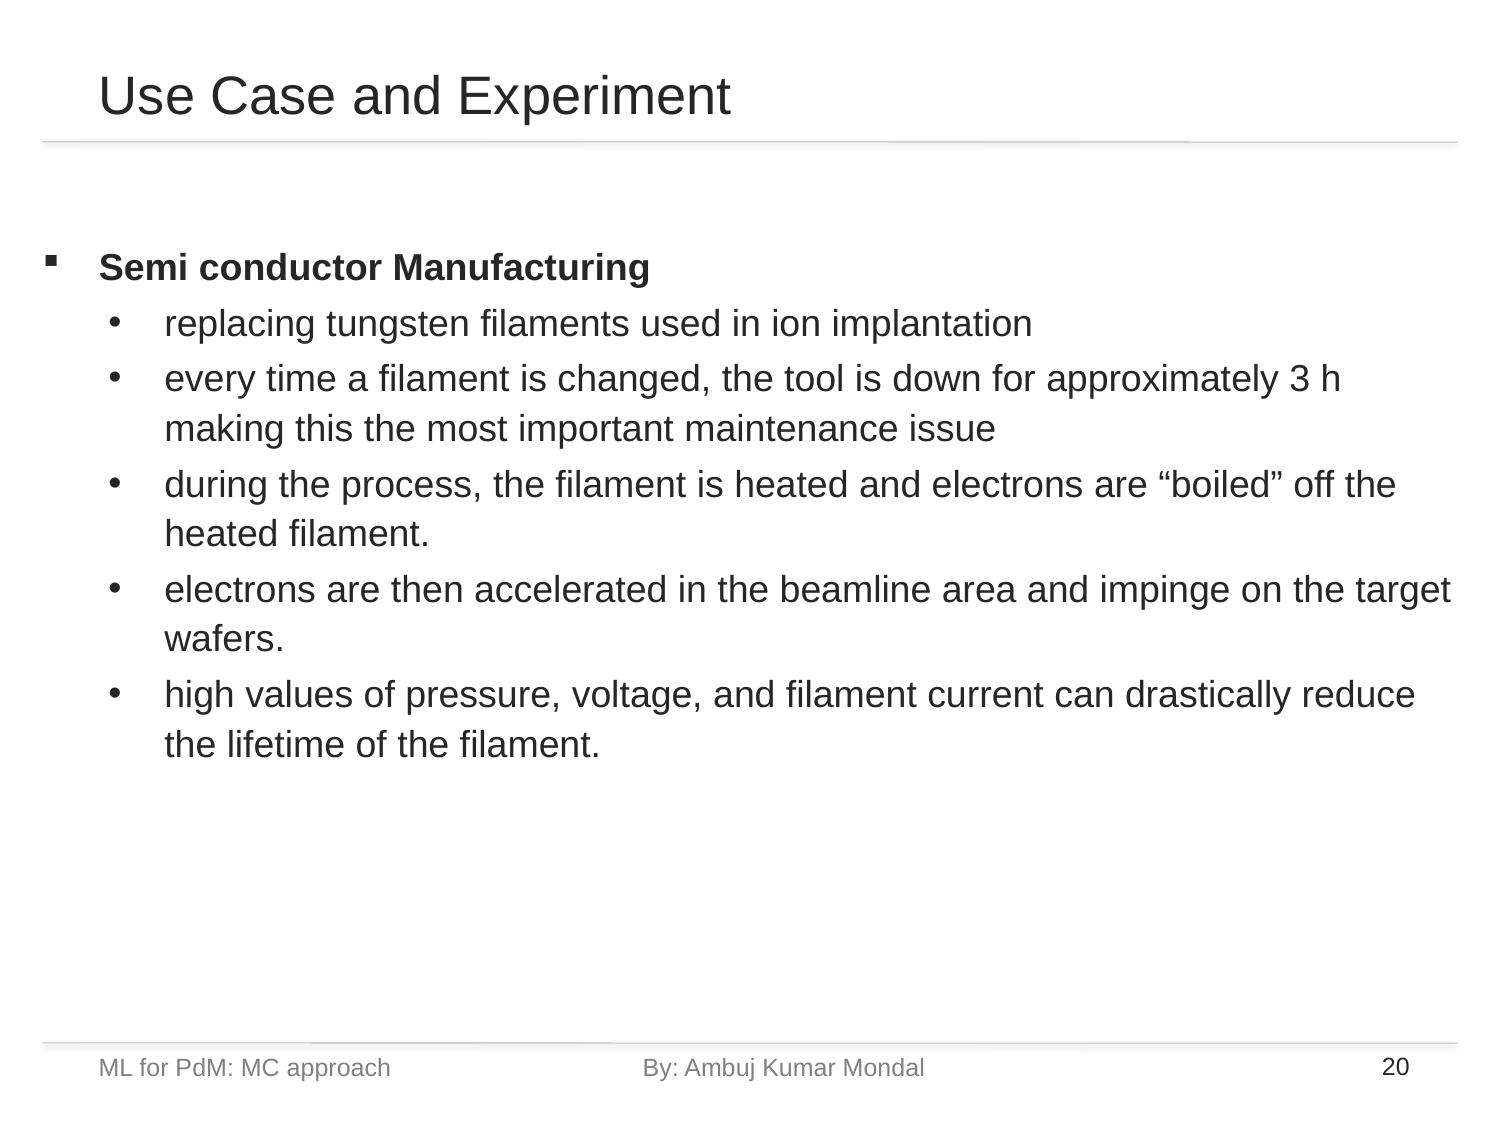

# Use Case and Experiment
Semi conductor Manufacturing
replacing tungsten filaments used in ion implantation
every time a filament is changed, the tool is down for approximately 3 h making this the most important maintenance issue
during the process, the filament is heated and electrons are “boiled” off the heated filament.
electrons are then accelerated in the beamline area and impinge on the target wafers.
high values of pressure, voltage, and filament current can drastically reduce the lifetime of the filament.

ML for PdM: MC approach		By: Ambuj Kumar Mondal